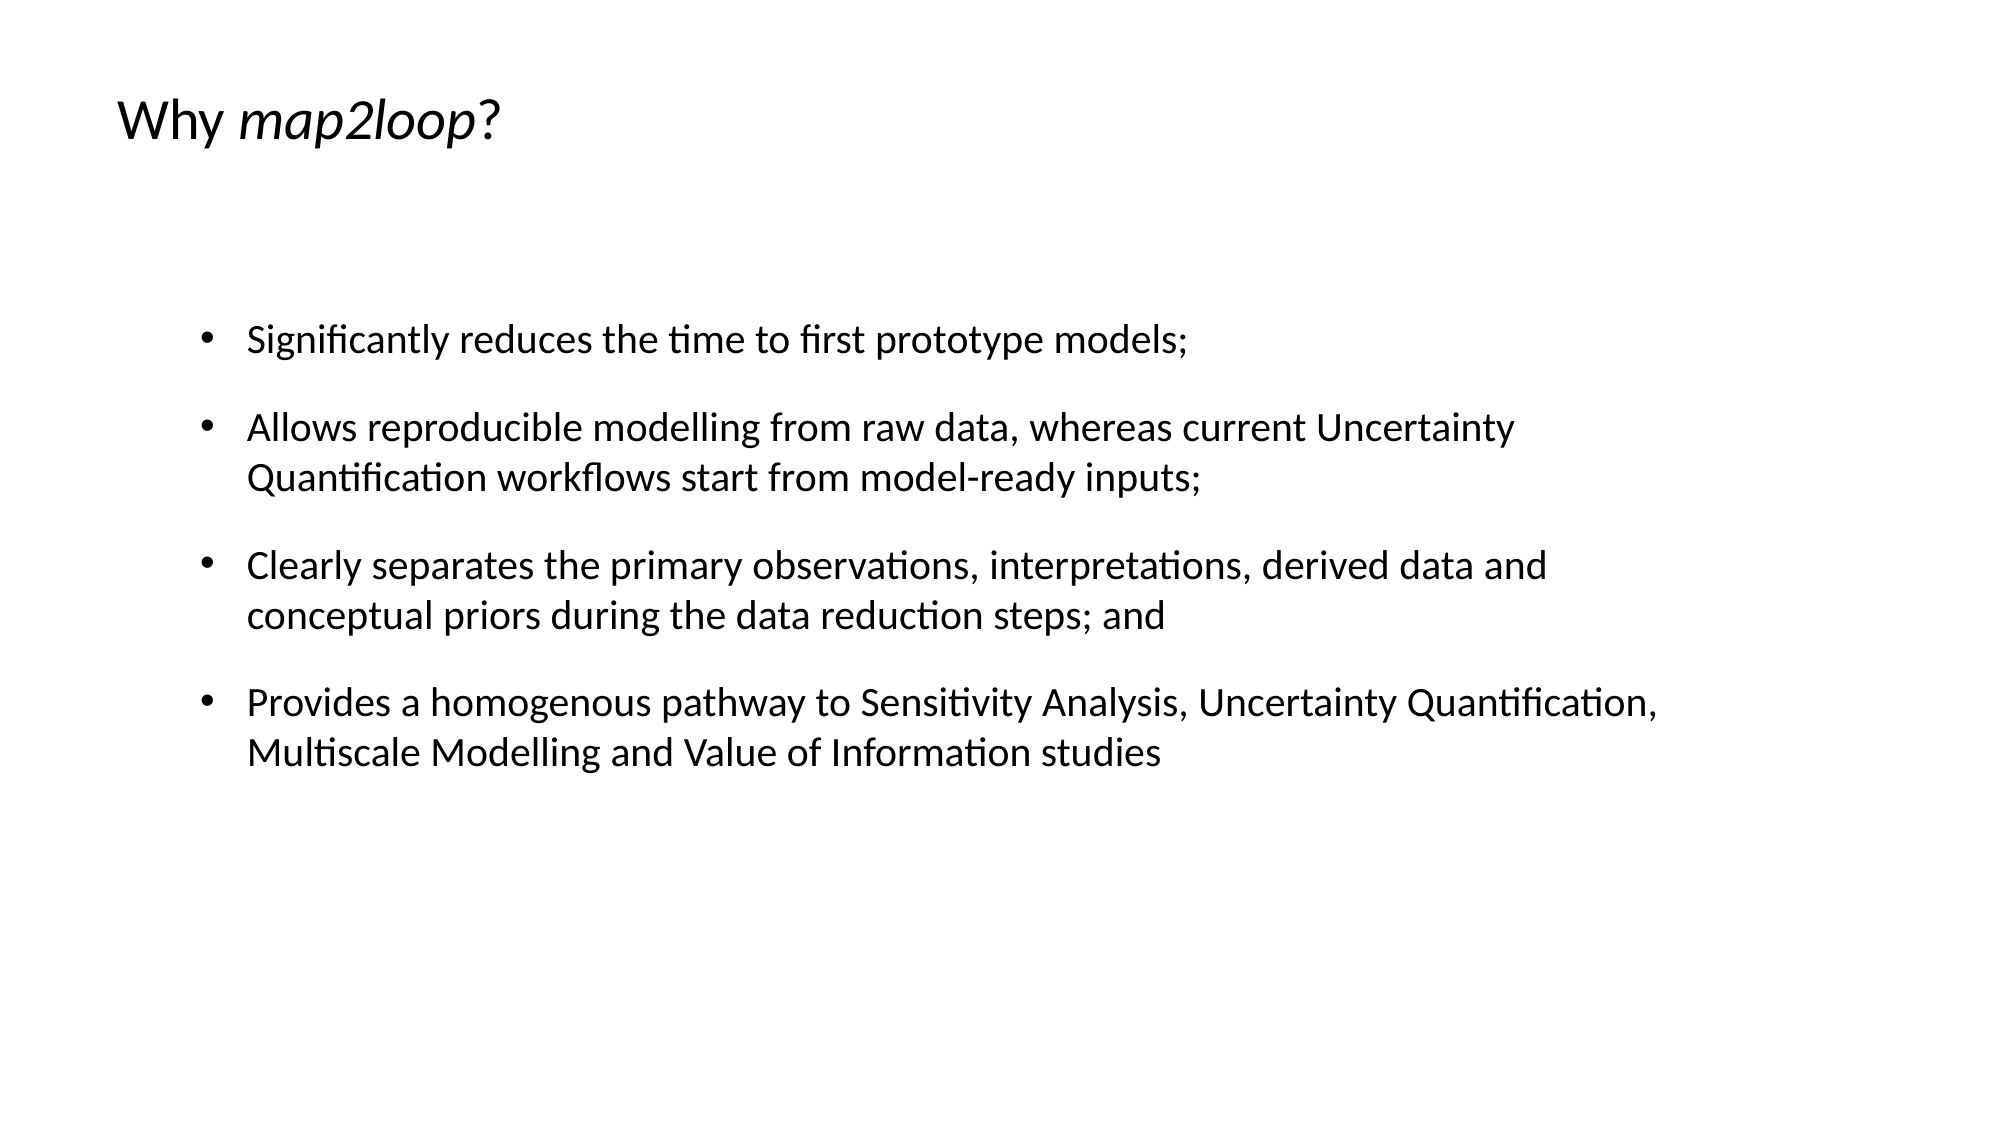

Why map2loop?
Significantly reduces the time to first prototype models;
Allows reproducible modelling from raw data, whereas current Uncertainty Quantification workflows start from model-ready inputs;
Clearly separates the primary observations, interpretations, derived data and conceptual priors during the data reduction steps; and
Provides a homogenous pathway to Sensitivity Analysis, Uncertainty Quantification, Multiscale Modelling and Value of Information studies